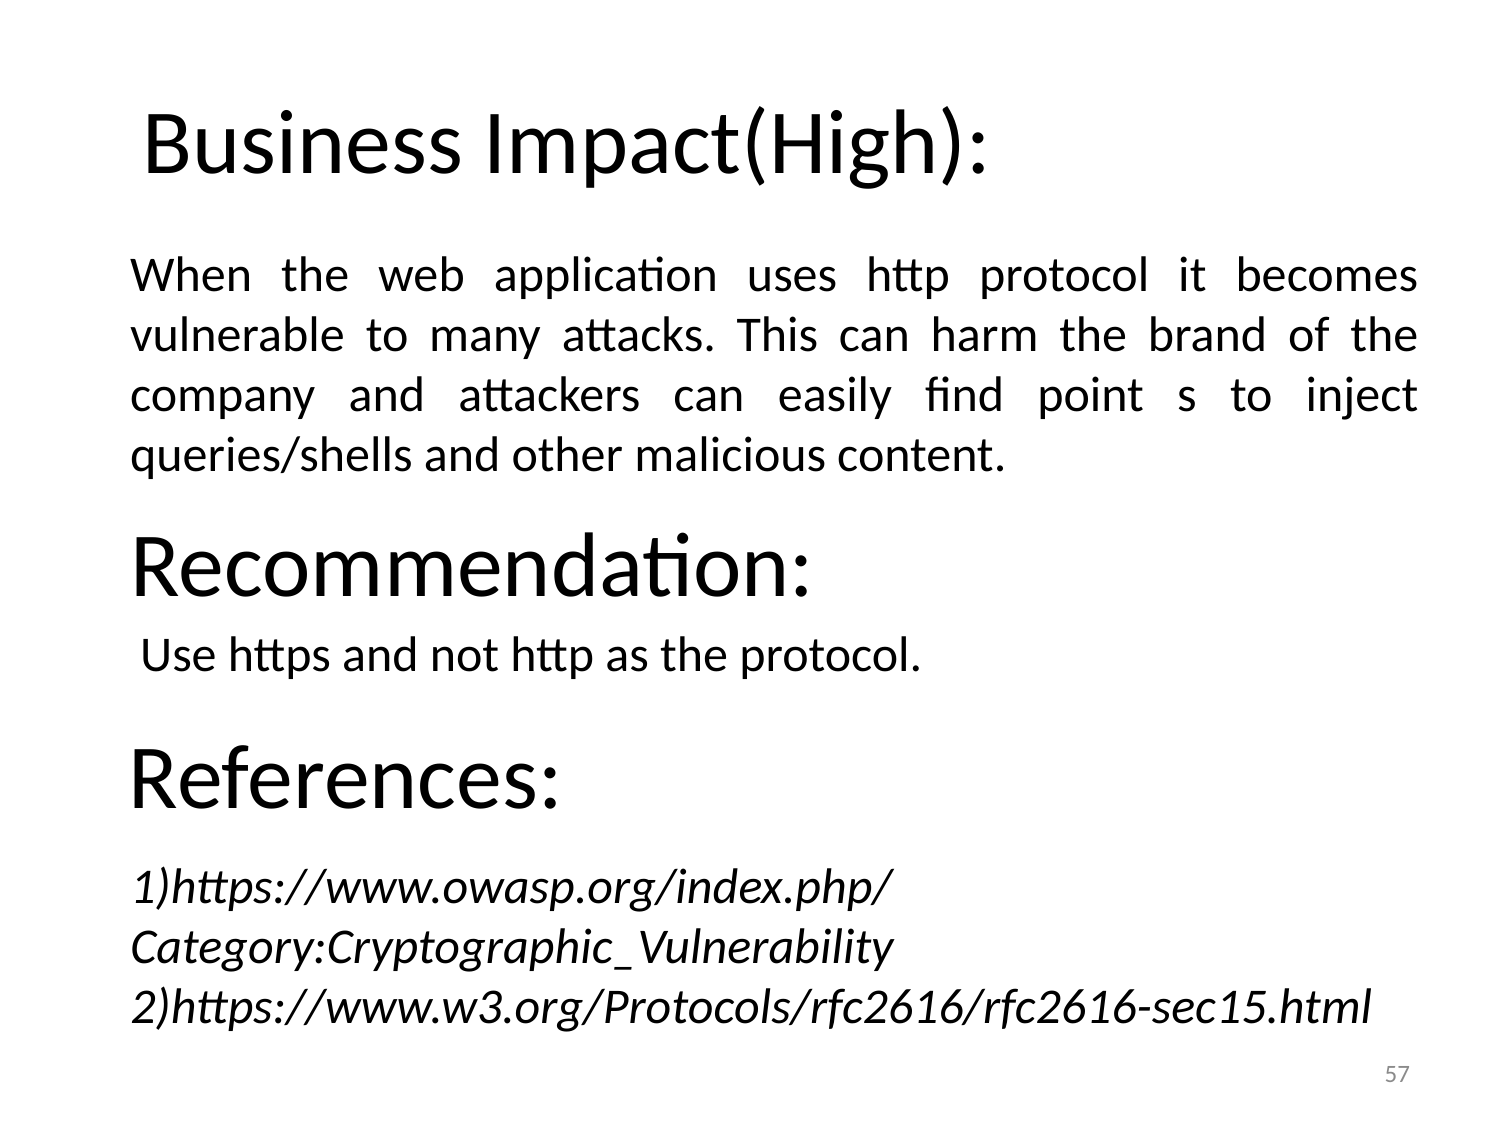

Business Impact(High):
When the web application uses http protocol it becomes vulnerable to many attacks. This can harm the brand of the company and attackers can easily find point s to inject queries/shells and other malicious content.
# Recommendation:
 Use https and not http as the protocol.
References:
1)https://www.owasp.org/index.php/Category:Cryptographic_Vulnerability
2)https://www.w3.org/Protocols/rfc2616/rfc2616-sec15.html
57